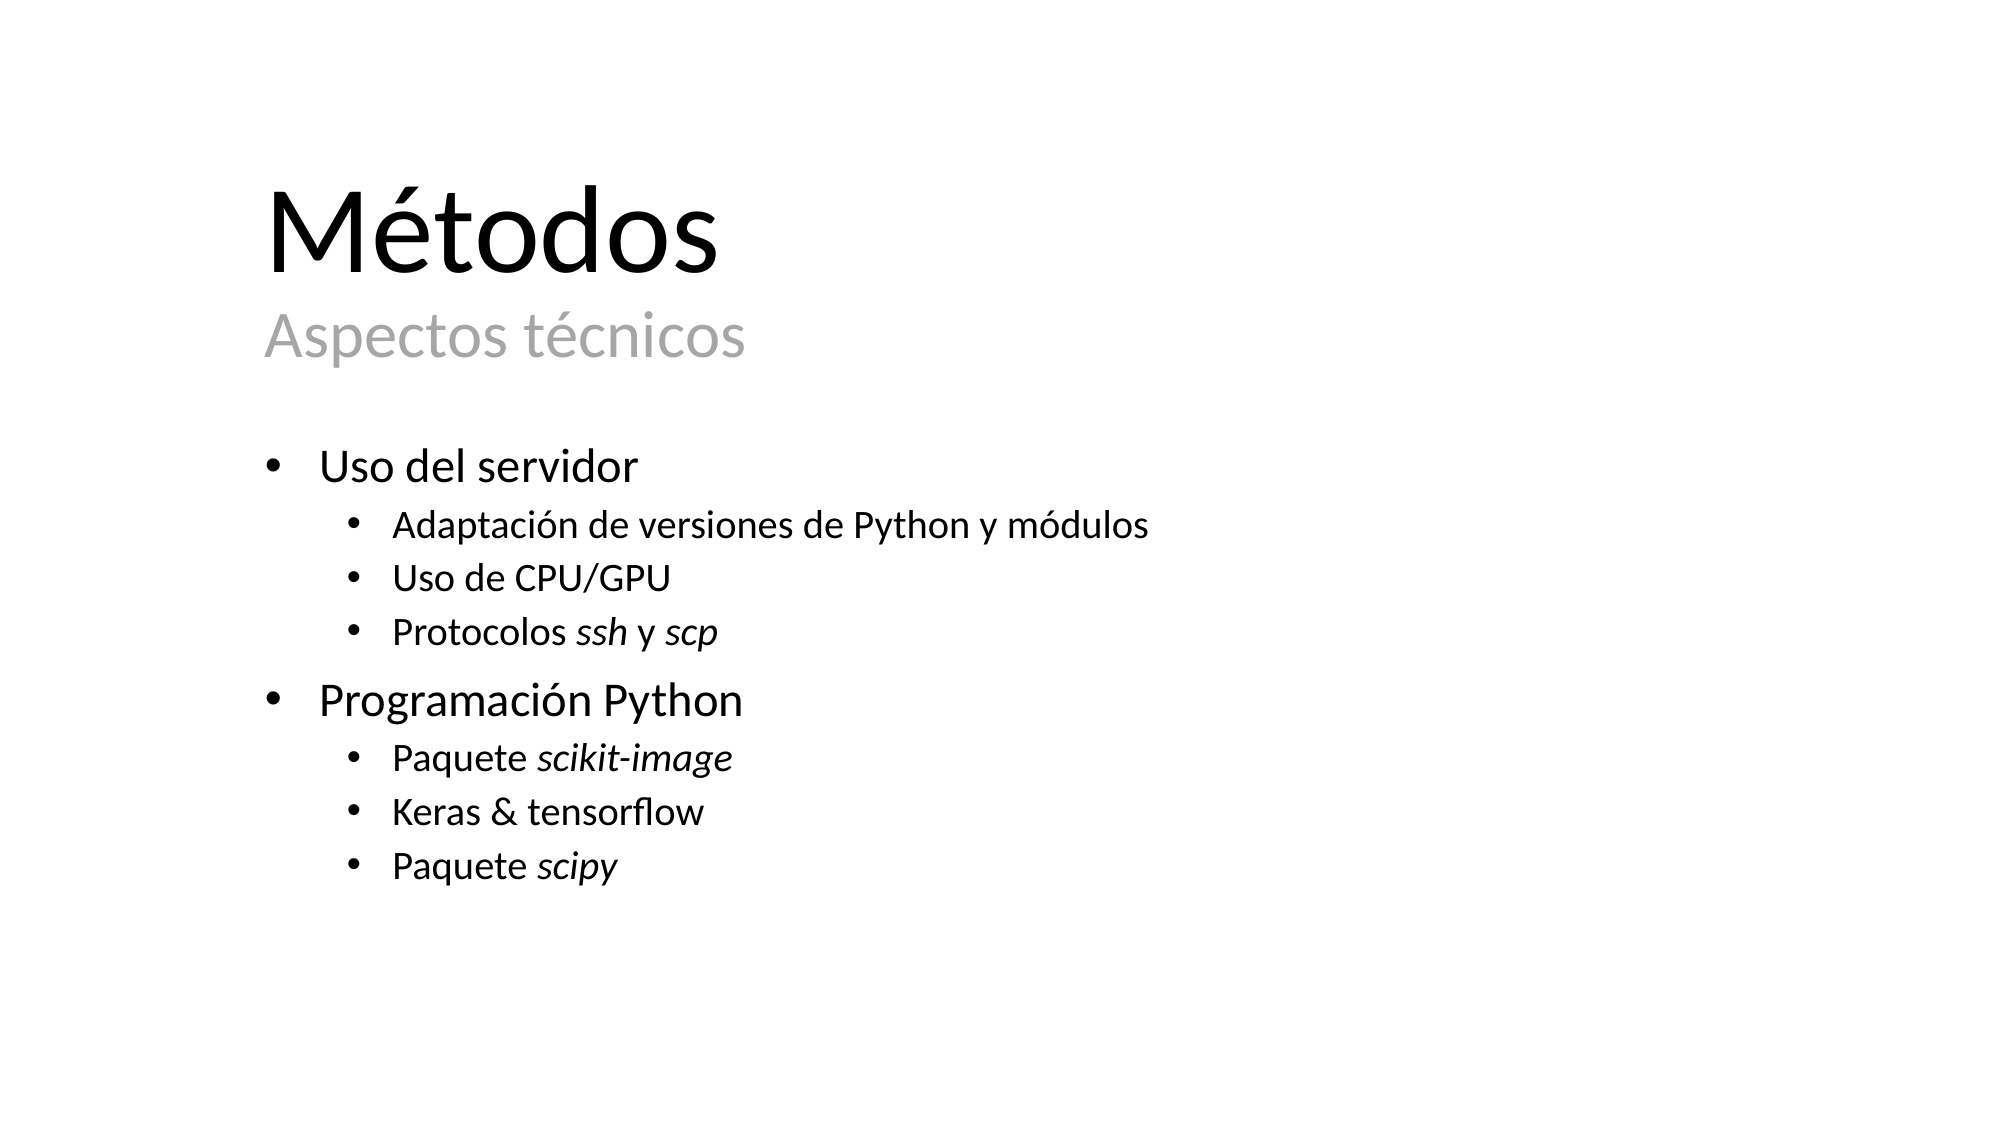

# Métodos Aspectos técnicos
Uso del servidor
Adaptación de versiones de Python y módulos
Uso de CPU/GPU
Protocolos ssh y scp
Programación Python
Paquete scikit-image
Keras & tensorflow
Paquete scipy